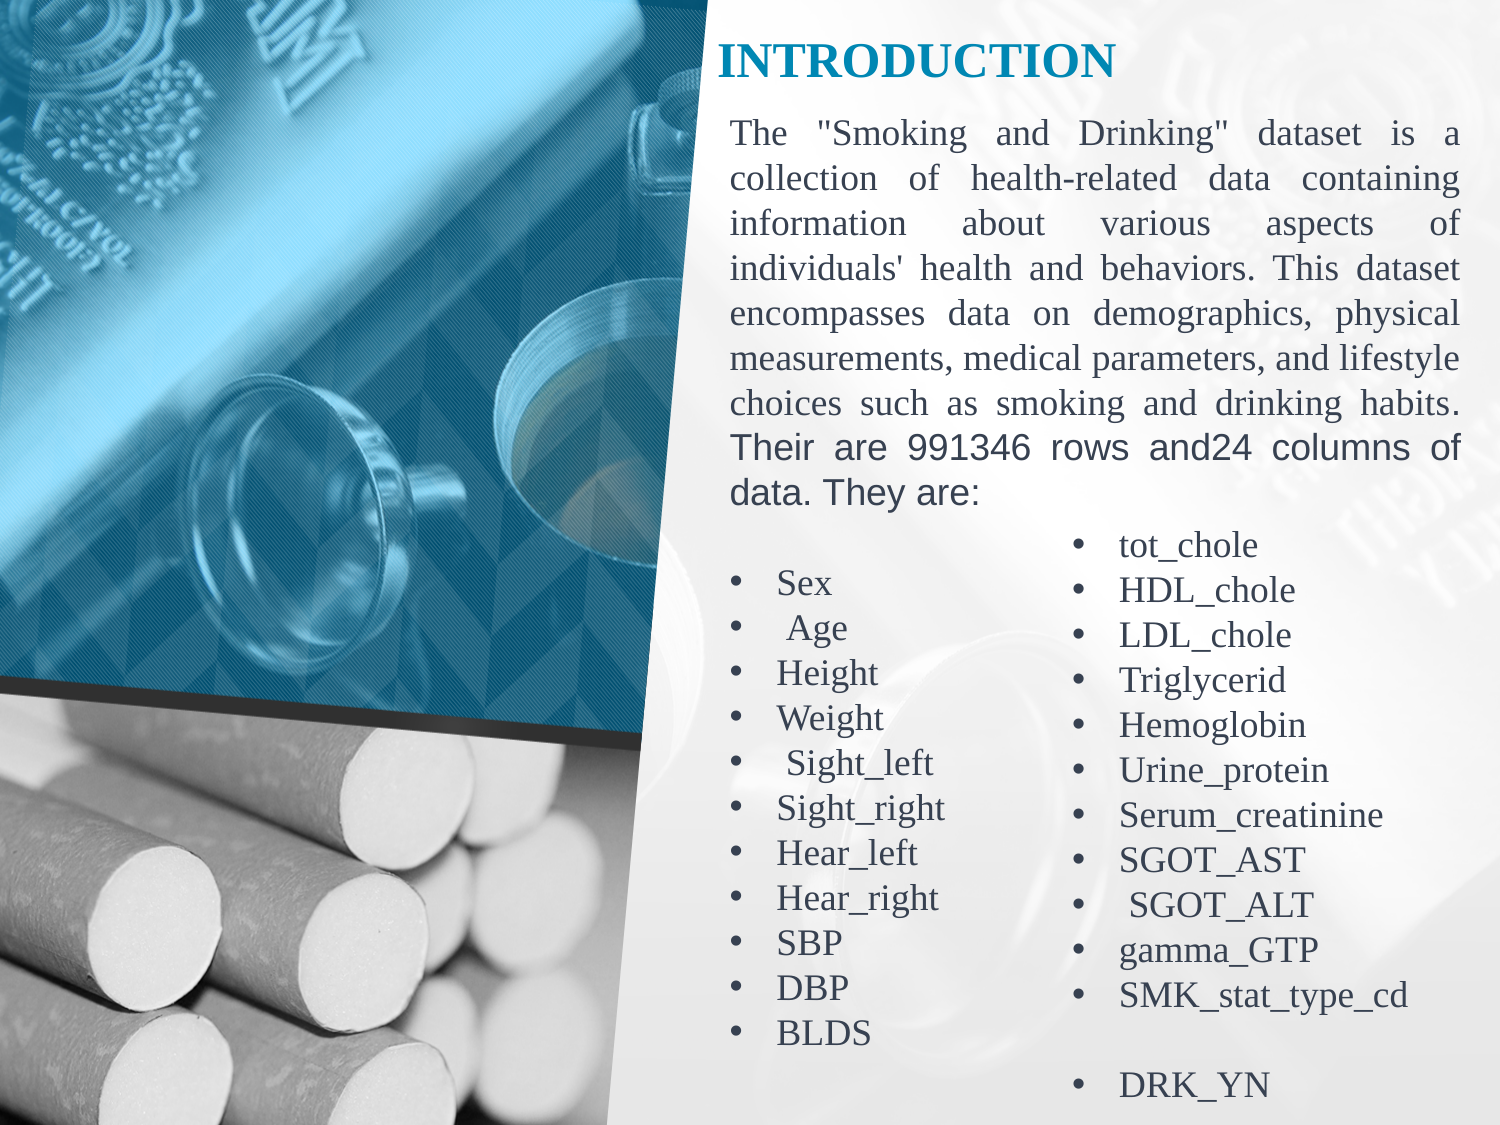

INTRODUCTION
The "Smoking and Drinking" dataset is a collection of health-related data containing information about various aspects of individuals' health and behaviors. This dataset encompasses data on demographics, physical measurements, medical parameters, and lifestyle choices such as smoking and drinking habits. Their are 991346 rows and24 columns of data. They are:

Sex
 Age
Height
Weight
 Sight_left
Sight_right
Hear_left
Hear_right
SBP
DBP
BLDS

tot_chole
HDL_chole
LDL_chole
Triglycerid
Hemoglobin
Urine_protein
Serum_creatinine
SGOT_AST
 SGOT_ALT
gamma_GTP
SMK_stat_type_cd
DRK_YN